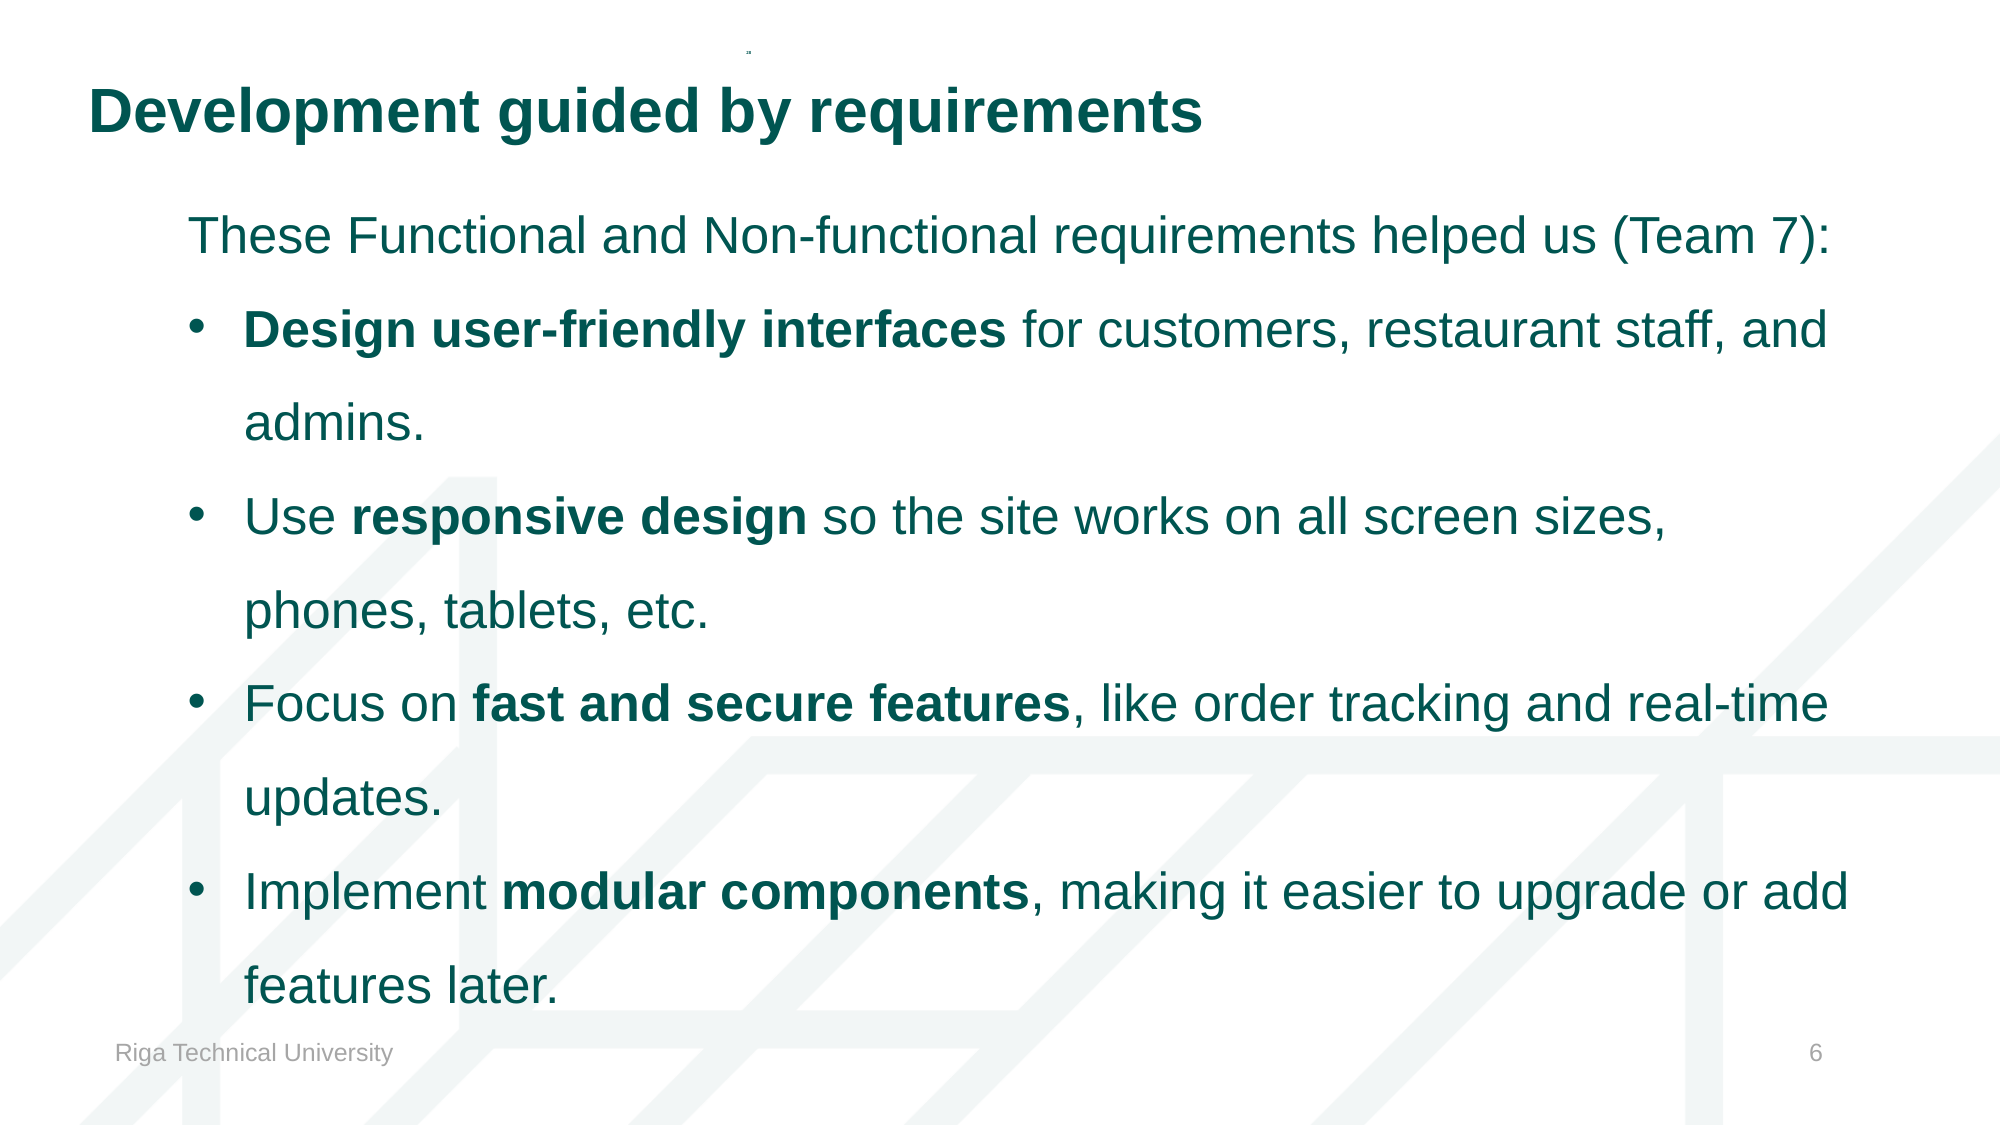

28

Development guided by requirements

These Functional and Non-functional requirements helped us (Team 7):
Design user-friendly interfaces for customers, restaurant staff, and admins.
Use responsive design so the site works on all screen sizes, phones, tablets, etc.
Focus on fast and secure features, like order tracking and real-time updates.
Implement modular components, making it easier to upgrade or add features later.
Riga Technical University